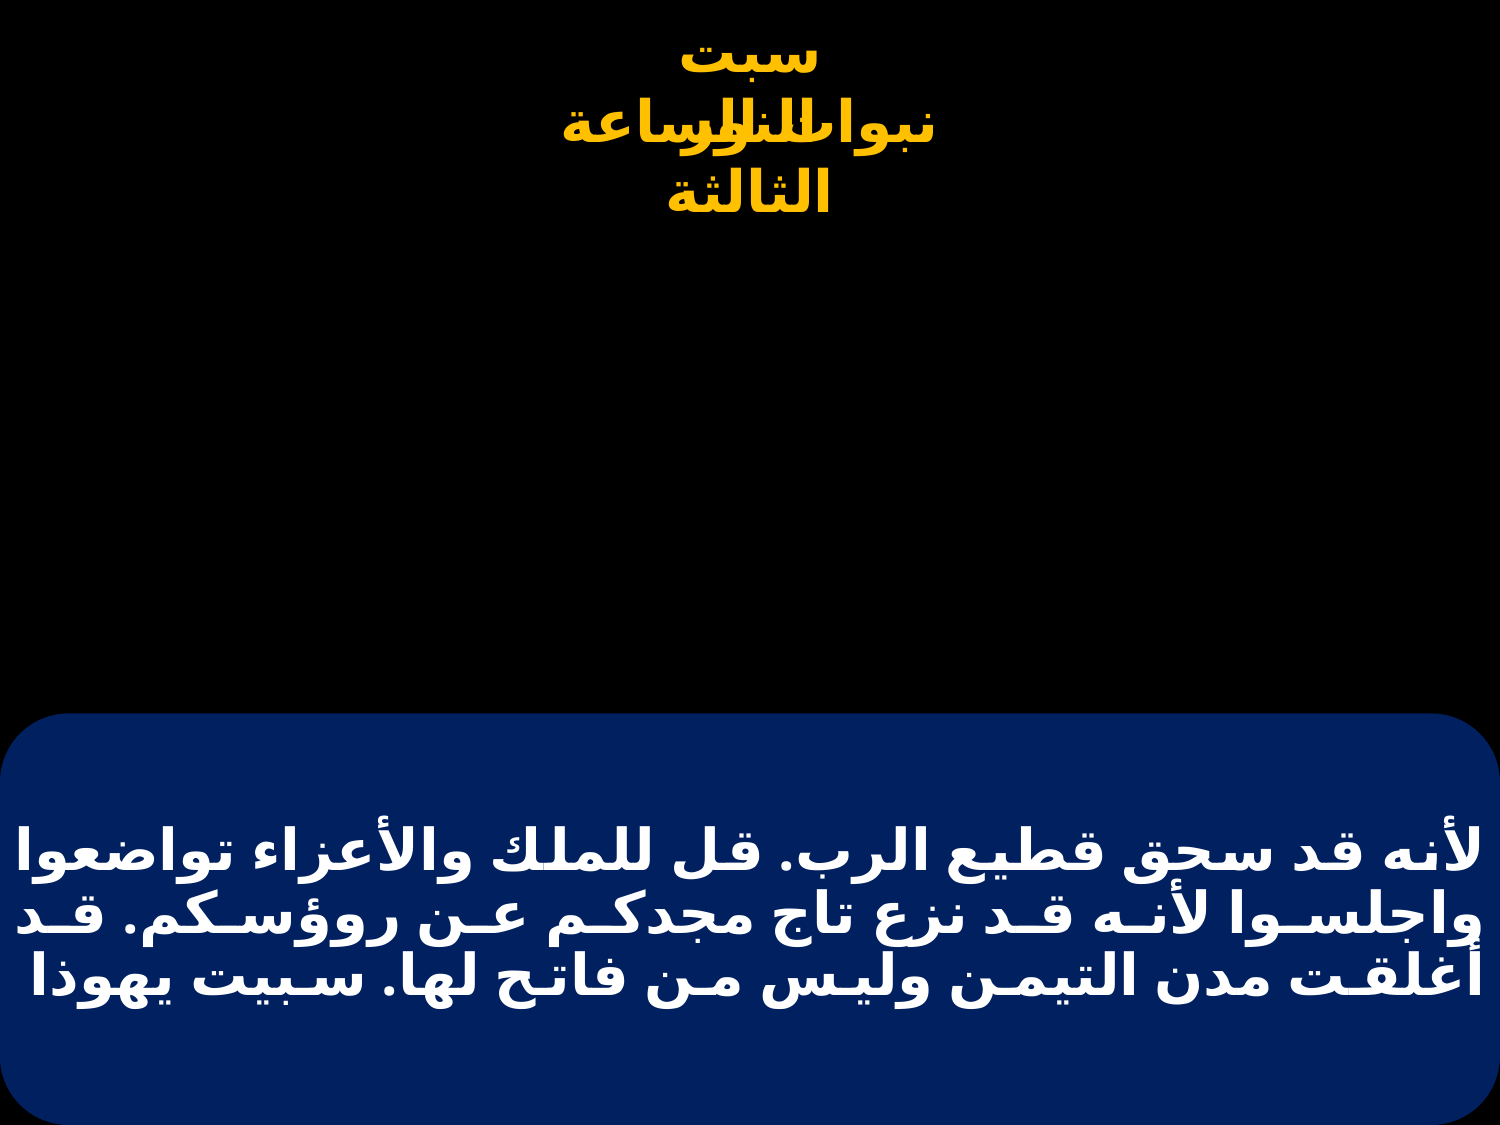

# لأنه قد سحق قطيع الرب. قل للملك والأعزاء تواضعوا واجلسوا لأنه قد نزع تاج مجدكم عن روؤسكم. قد أغلقت مدن التيمن وليس من فاتح لها. سبيت يهوذا